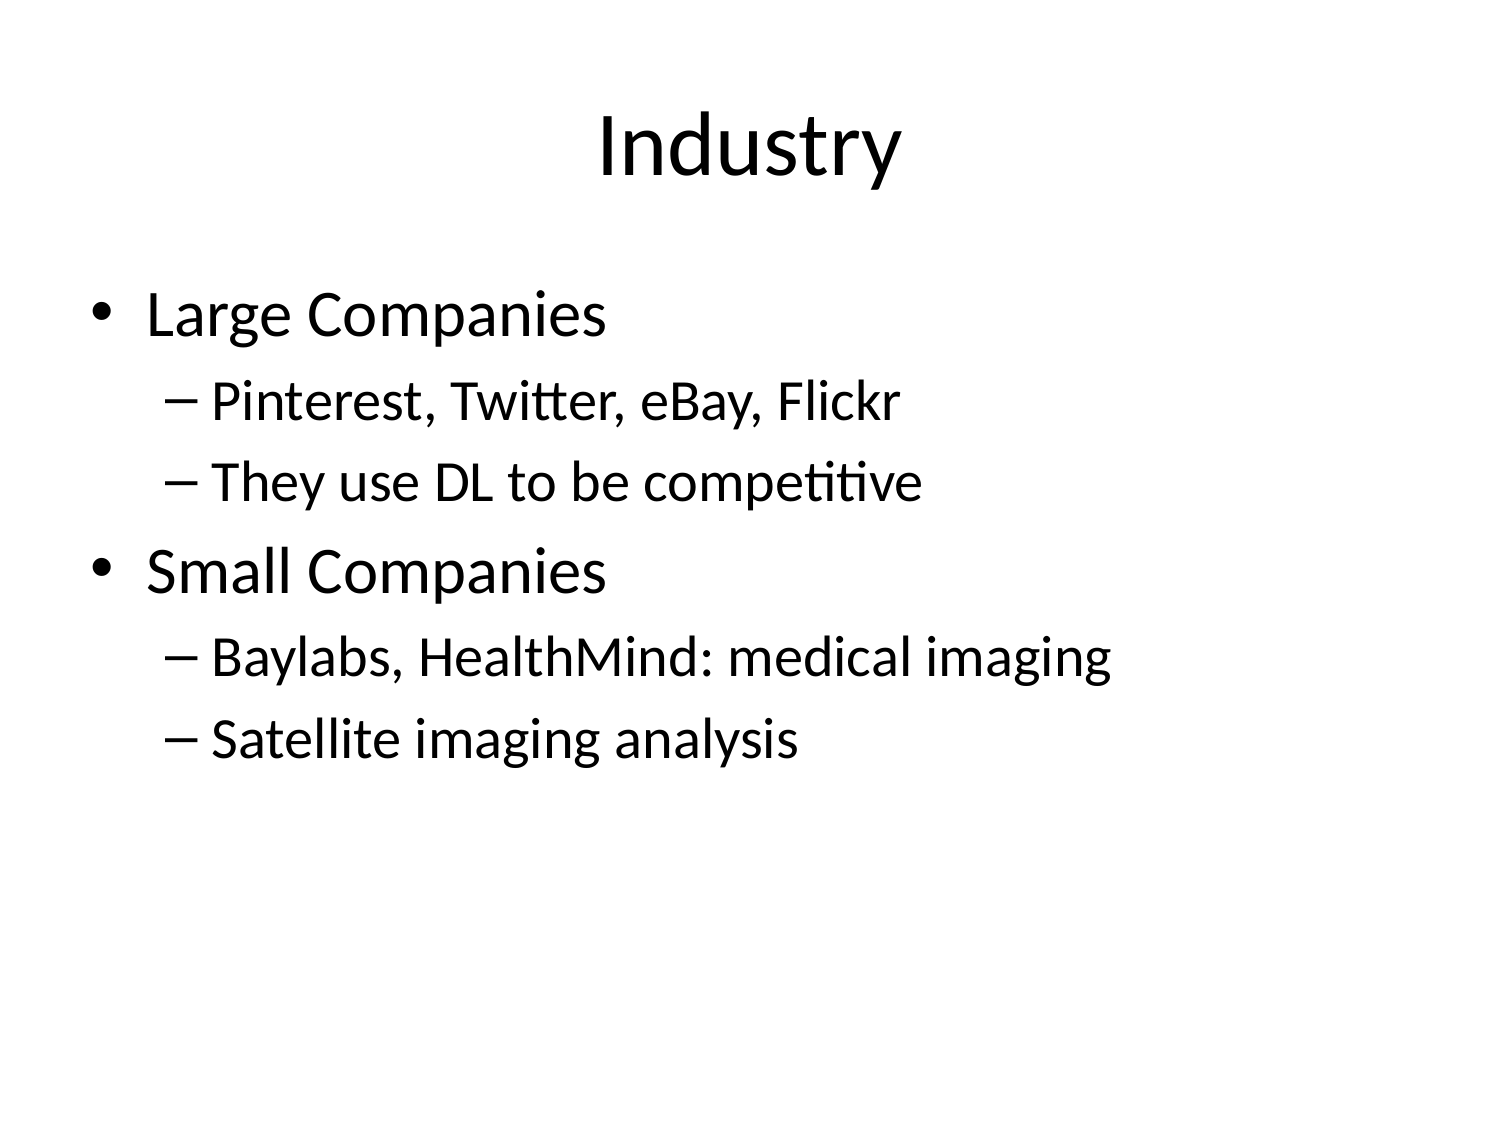

# Industry
Large Companies
Pinterest, Twitter, eBay, Flickr
They use DL to be competitive
Small Companies
Baylabs, HealthMind: medical imaging
Satellite imaging analysis